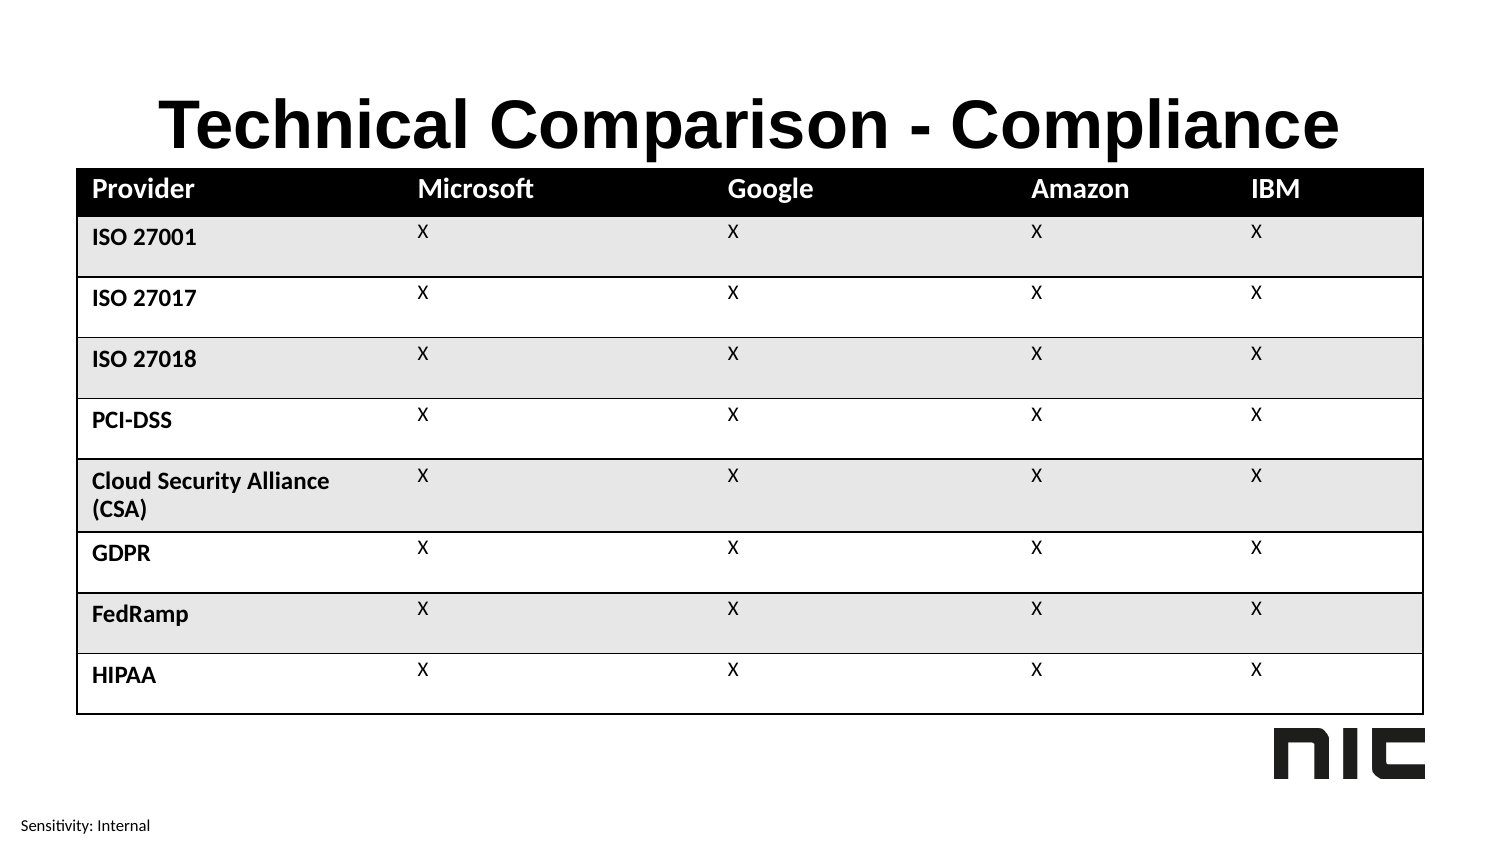

# Technical Comparison - Compliance
| Provider | Microsoft | Google | Amazon | IBM |
| --- | --- | --- | --- | --- |
| ISO 27001 | X | X | X | X |
| ISO 27017 | X | X | X | X |
| ISO 27018 | X | X | X | X |
| PCI-DSS | X | X | X | X |
| Cloud Security Alliance (CSA) | X | X | X | X |
| GDPR | X | X | X | X |
| FedRamp | X | X | X | X |
| HIPAA | X | X | X | X |